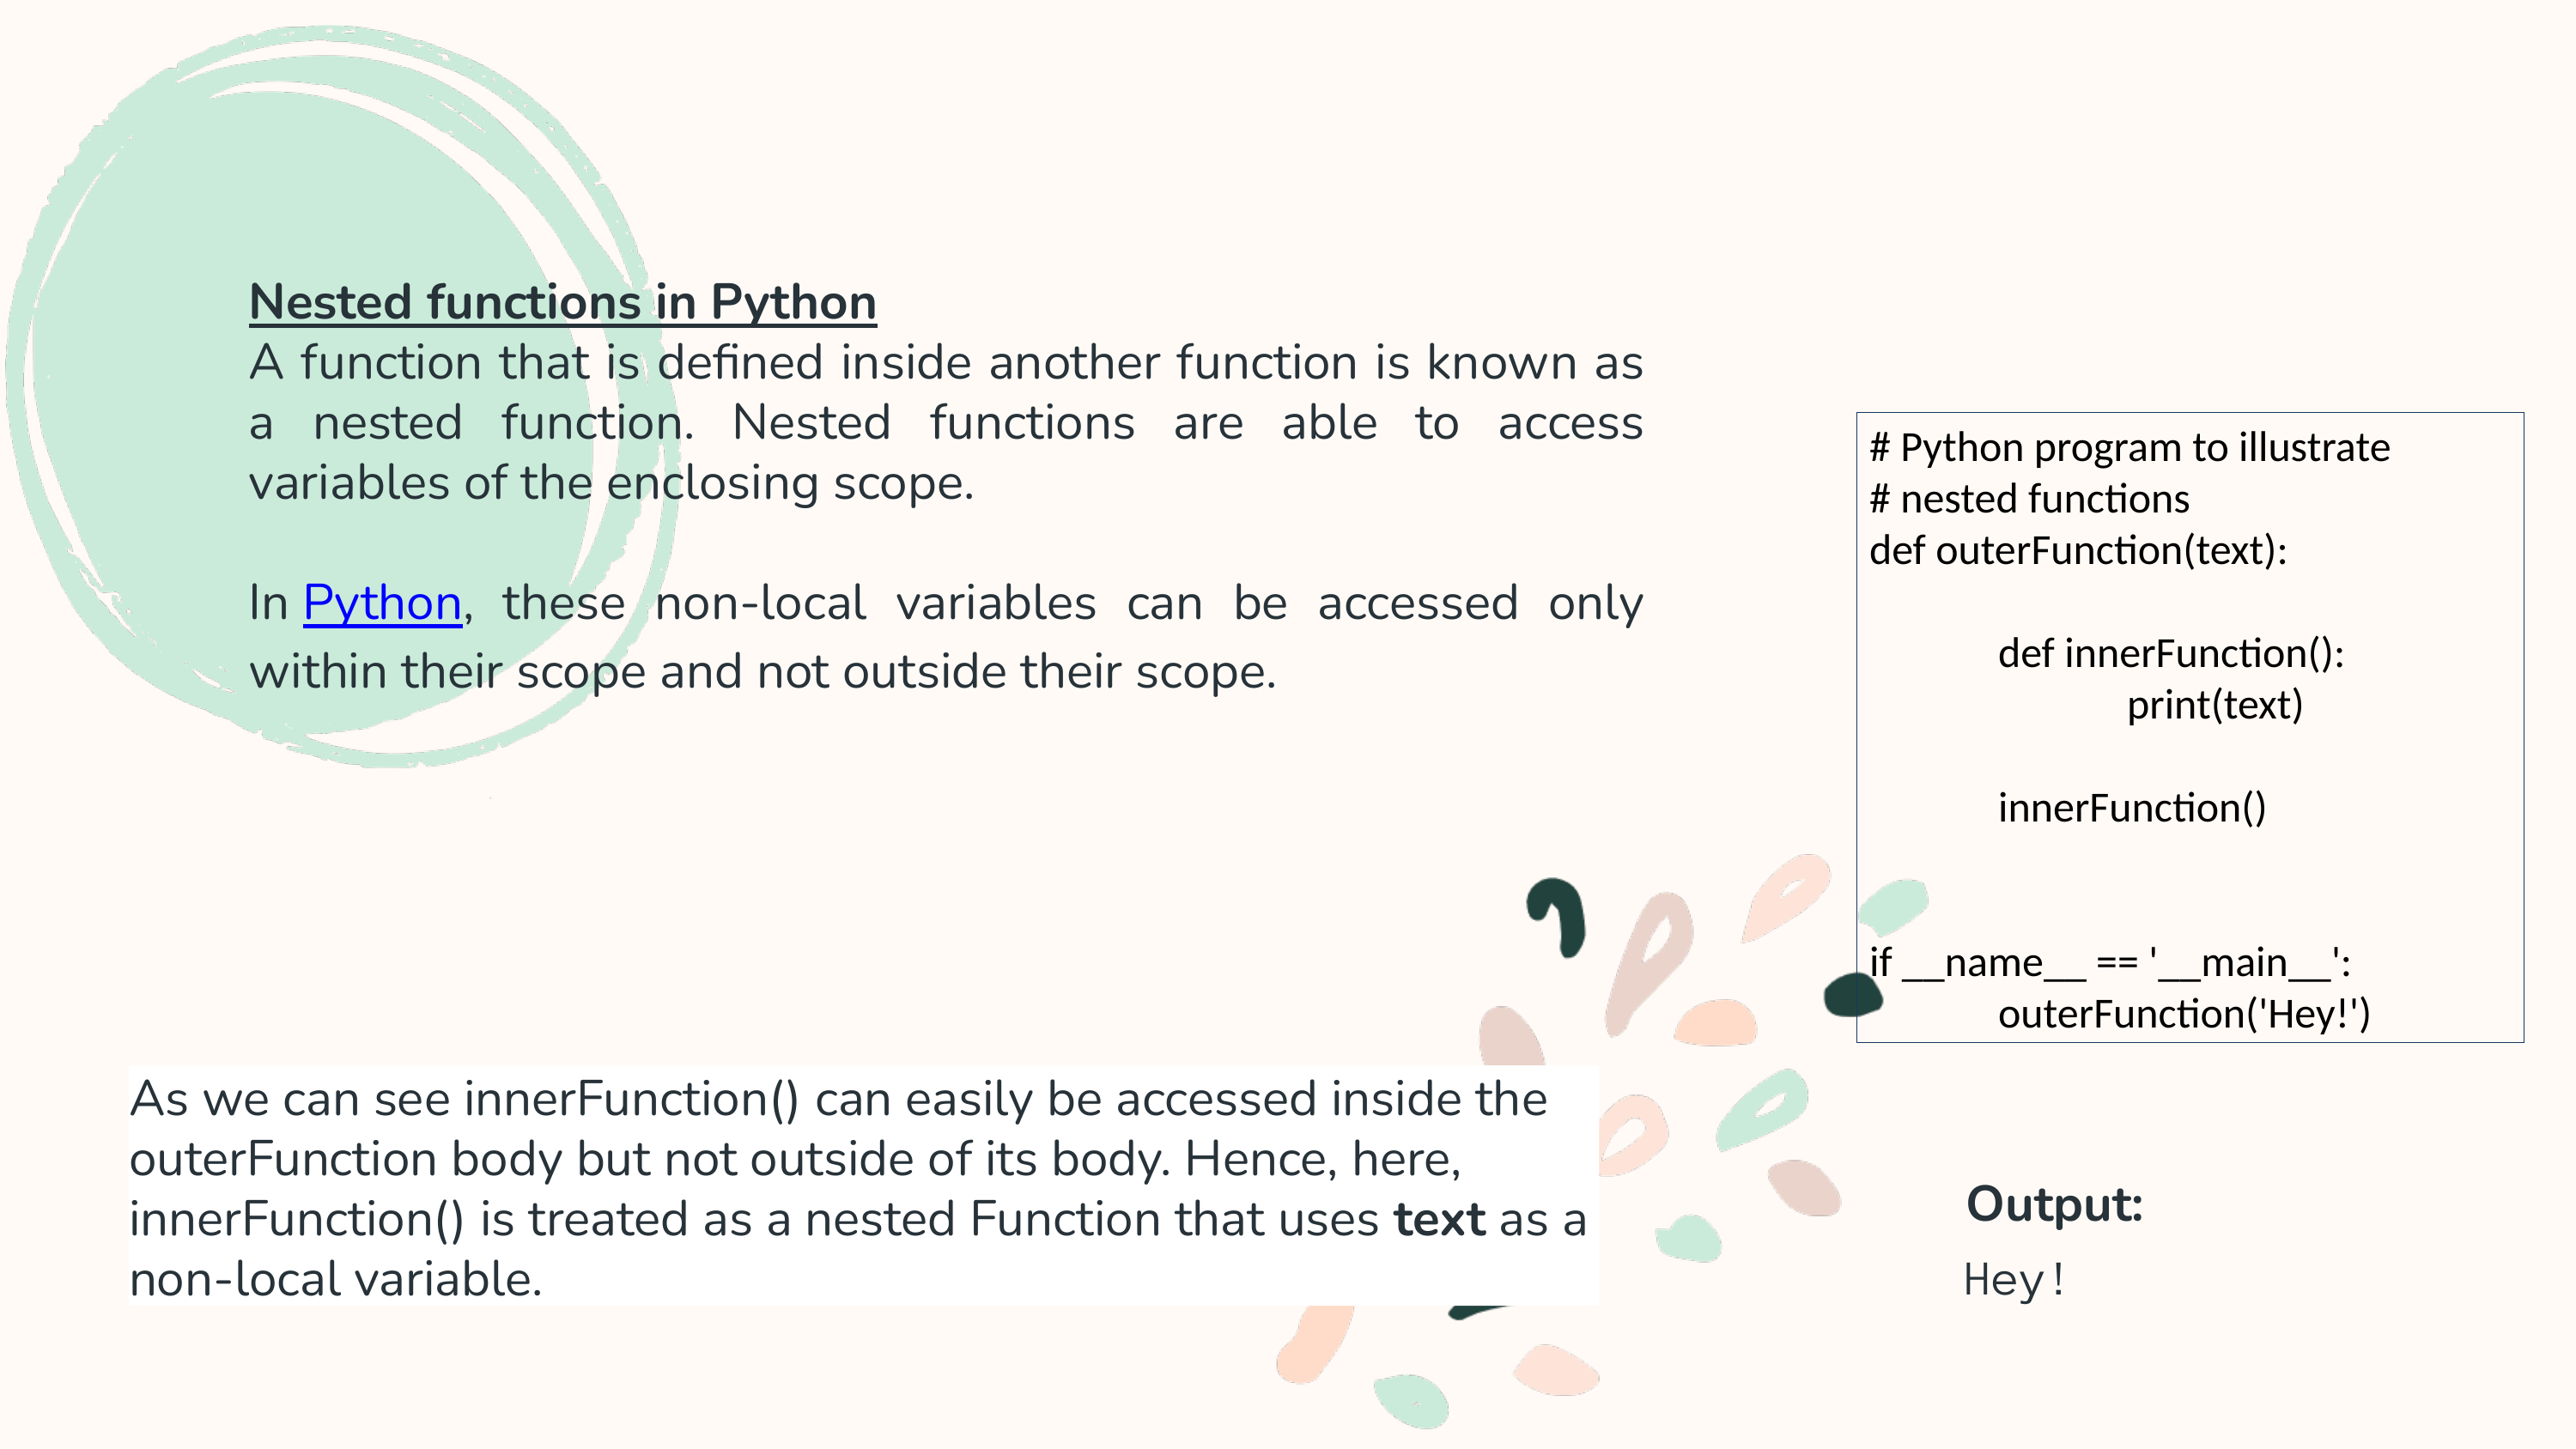

Nested functions in Python
A function that is defined inside another function is known as a nested function. Nested functions are able to access variables of the enclosing scope.

In Python, these non-local variables can be accessed only within their scope and not outside their scope.
# Python program to illustrate
# nested functions
def outerFunction(text):

	def innerFunction():
		print(text)

	innerFunction()

if __name__ == '__main__':
	outerFunction('Hey!')

As we can see innerFunction() can easily be accessed inside the outerFunction body but not outside of its body. Hence, here, innerFunction() is treated as a nested Function that uses text as a non-local variable.
Output:
Hey!